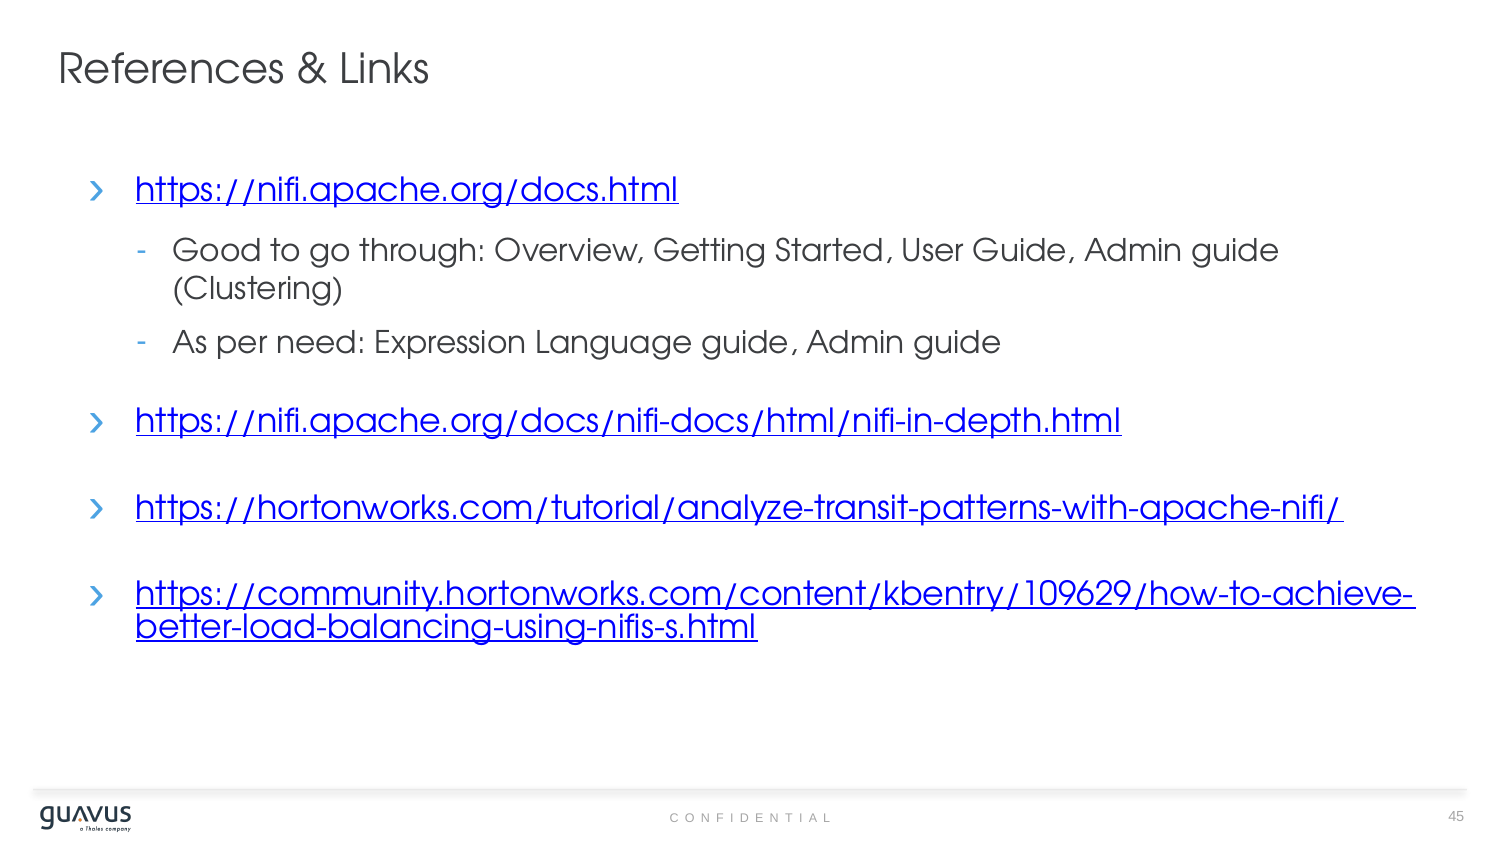

# References & Links
https://nifi.apache.org/docs.html
Good to go through: Overview, Getting Started, User Guide, Admin guide (Clustering)
As per need: Expression Language guide, Admin guide
https://nifi.apache.org/docs/nifi-docs/html/nifi-in-depth.html
https://hortonworks.com/tutorial/analyze-transit-patterns-with-apache-nifi/
https://community.hortonworks.com/content/kbentry/109629/how-to-achieve-better-load-balancing-using-nifis-s.html